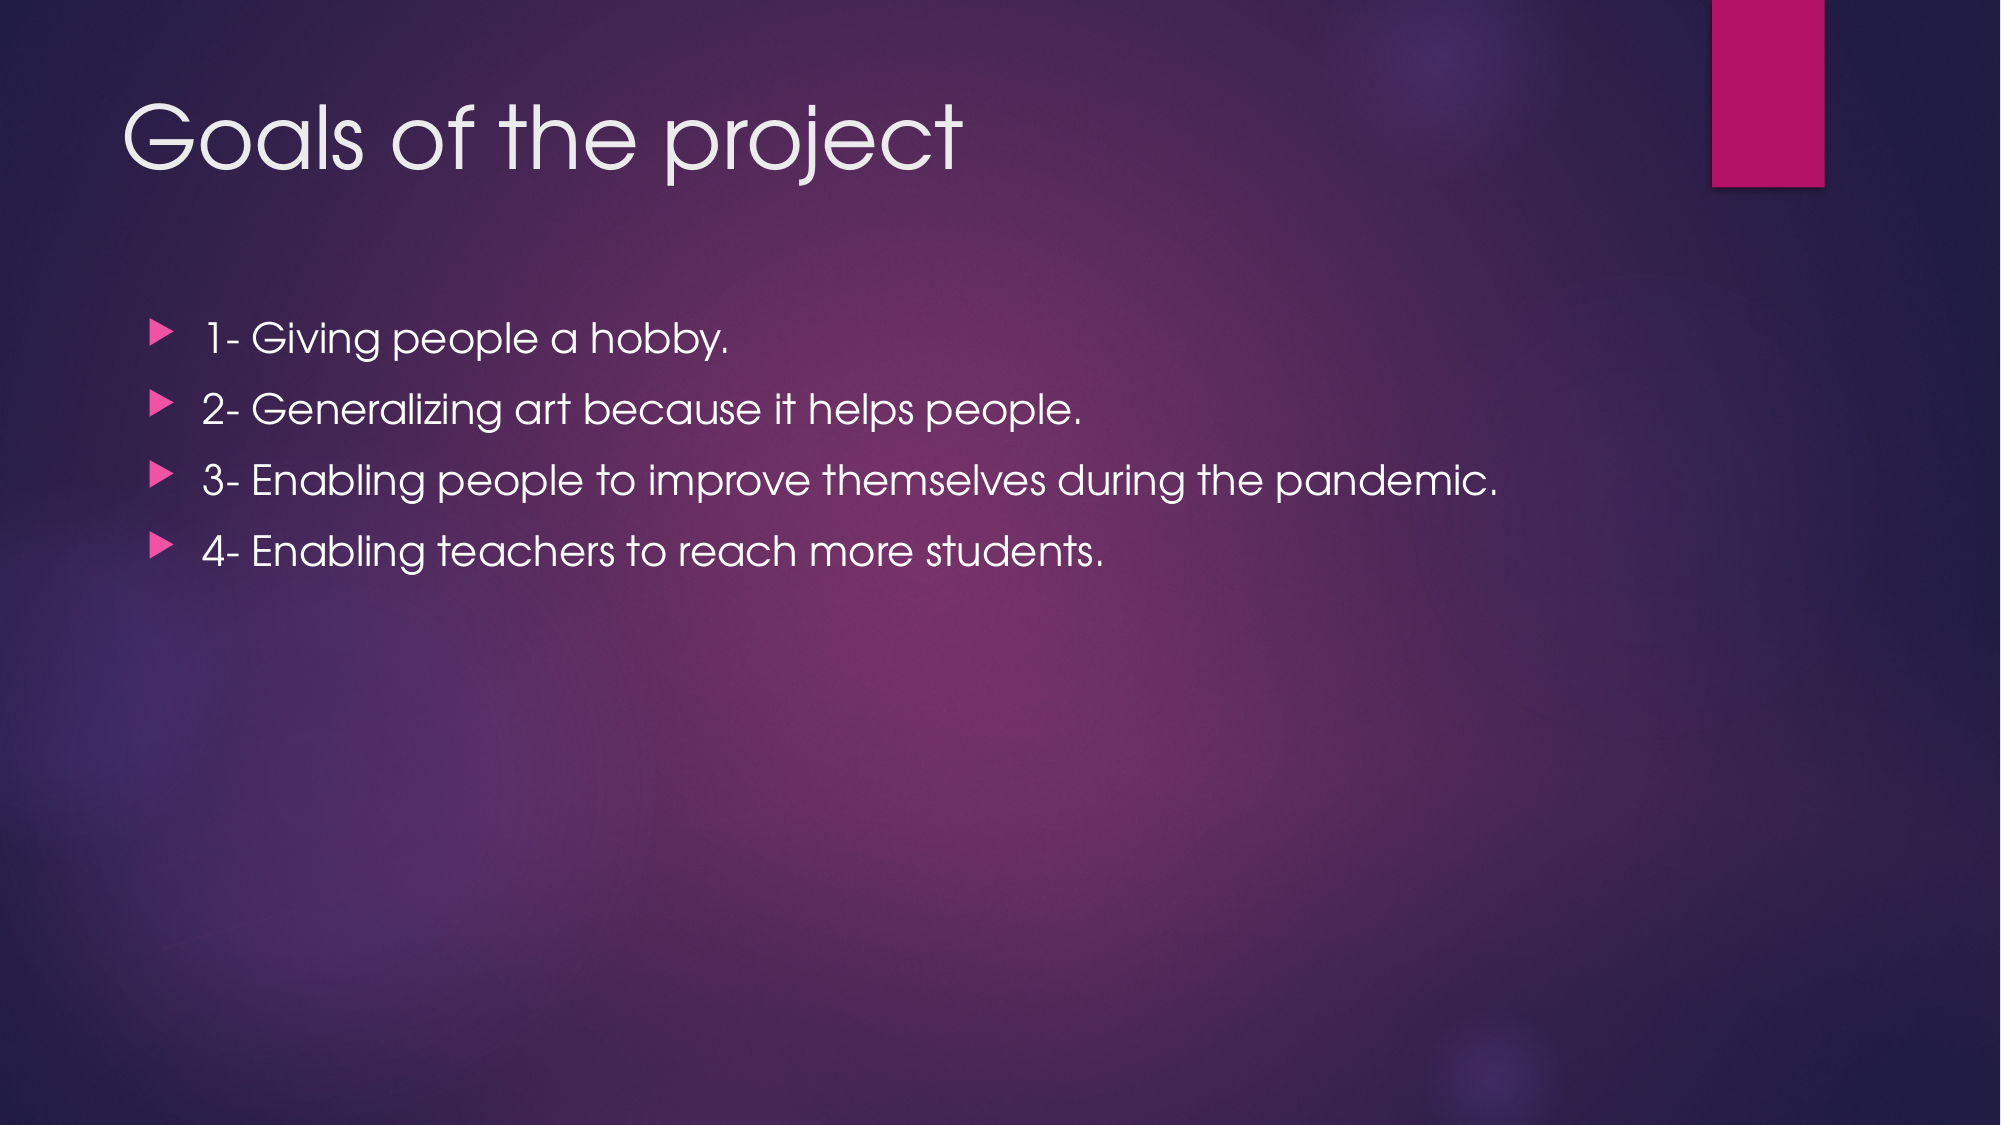

# Goals of the project
1- Giving people a hobby.
2- Generalizing art because it helps people.
3- Enabling people to improve themselves during the pandemic.
4- Enabling teachers to reach more students.